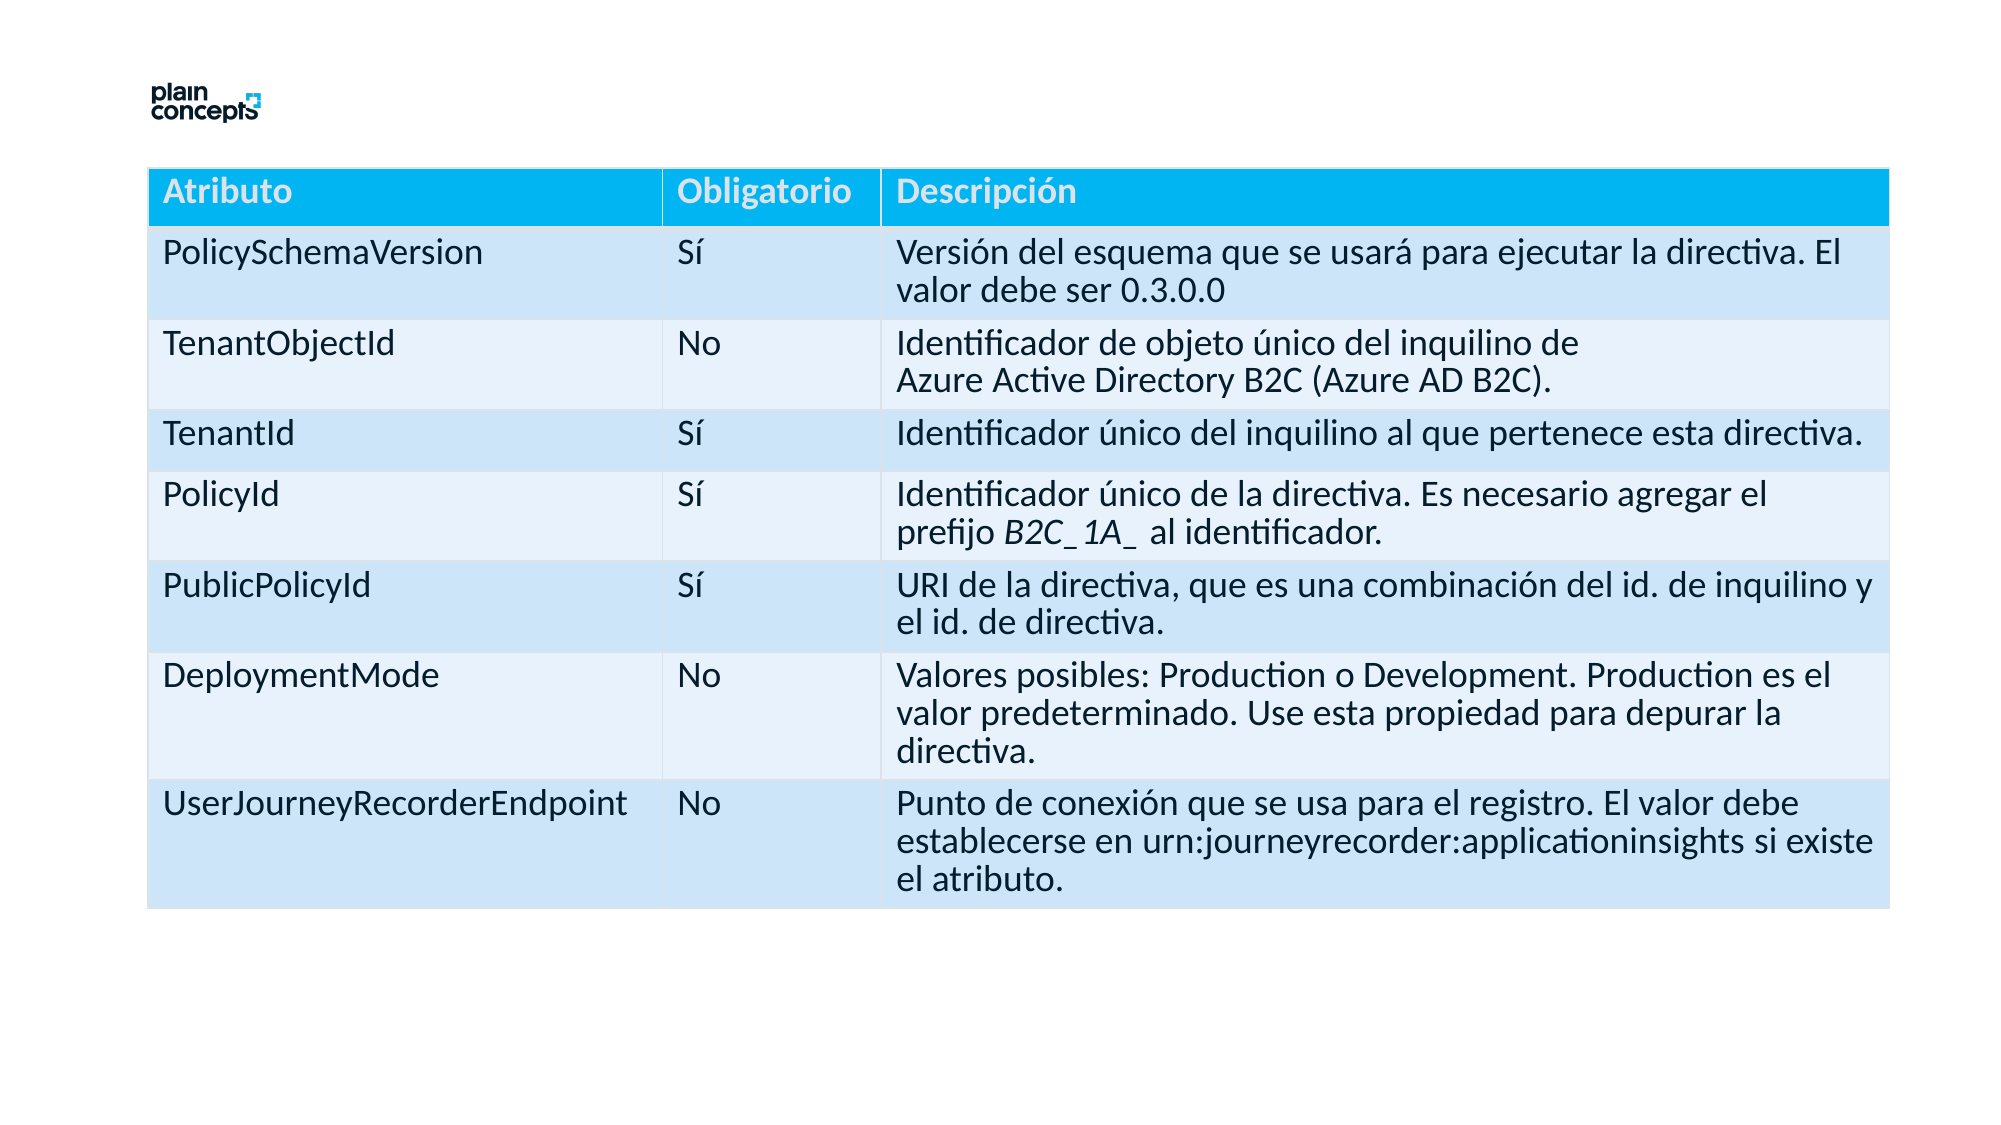

| Atributo | Obligatorio | Descripción |
| --- | --- | --- |
| PolicySchemaVersion | Sí | Versión del esquema que se usará para ejecutar la directiva. El valor debe ser 0.3.0.0 |
| TenantObjectId | No | Identificador de objeto único del inquilino de Azure Active Directory B2C (Azure AD B2C). |
| TenantId | Sí | Identificador único del inquilino al que pertenece esta directiva. |
| PolicyId | Sí | Identificador único de la directiva. Es necesario agregar el prefijo B2C\_1A\_ al identificador. |
| PublicPolicyId | Sí | URI de la directiva, que es una combinación del id. de inquilino y el id. de directiva. |
| DeploymentMode | No | Valores posibles: Production o Development. Production es el valor predeterminado. Use esta propiedad para depurar la directiva. |
| UserJourneyRecorderEndpoint | No | Punto de conexión que se usa para el registro. El valor debe establecerse en urn:journeyrecorder:applicationinsights si existe el atributo. |